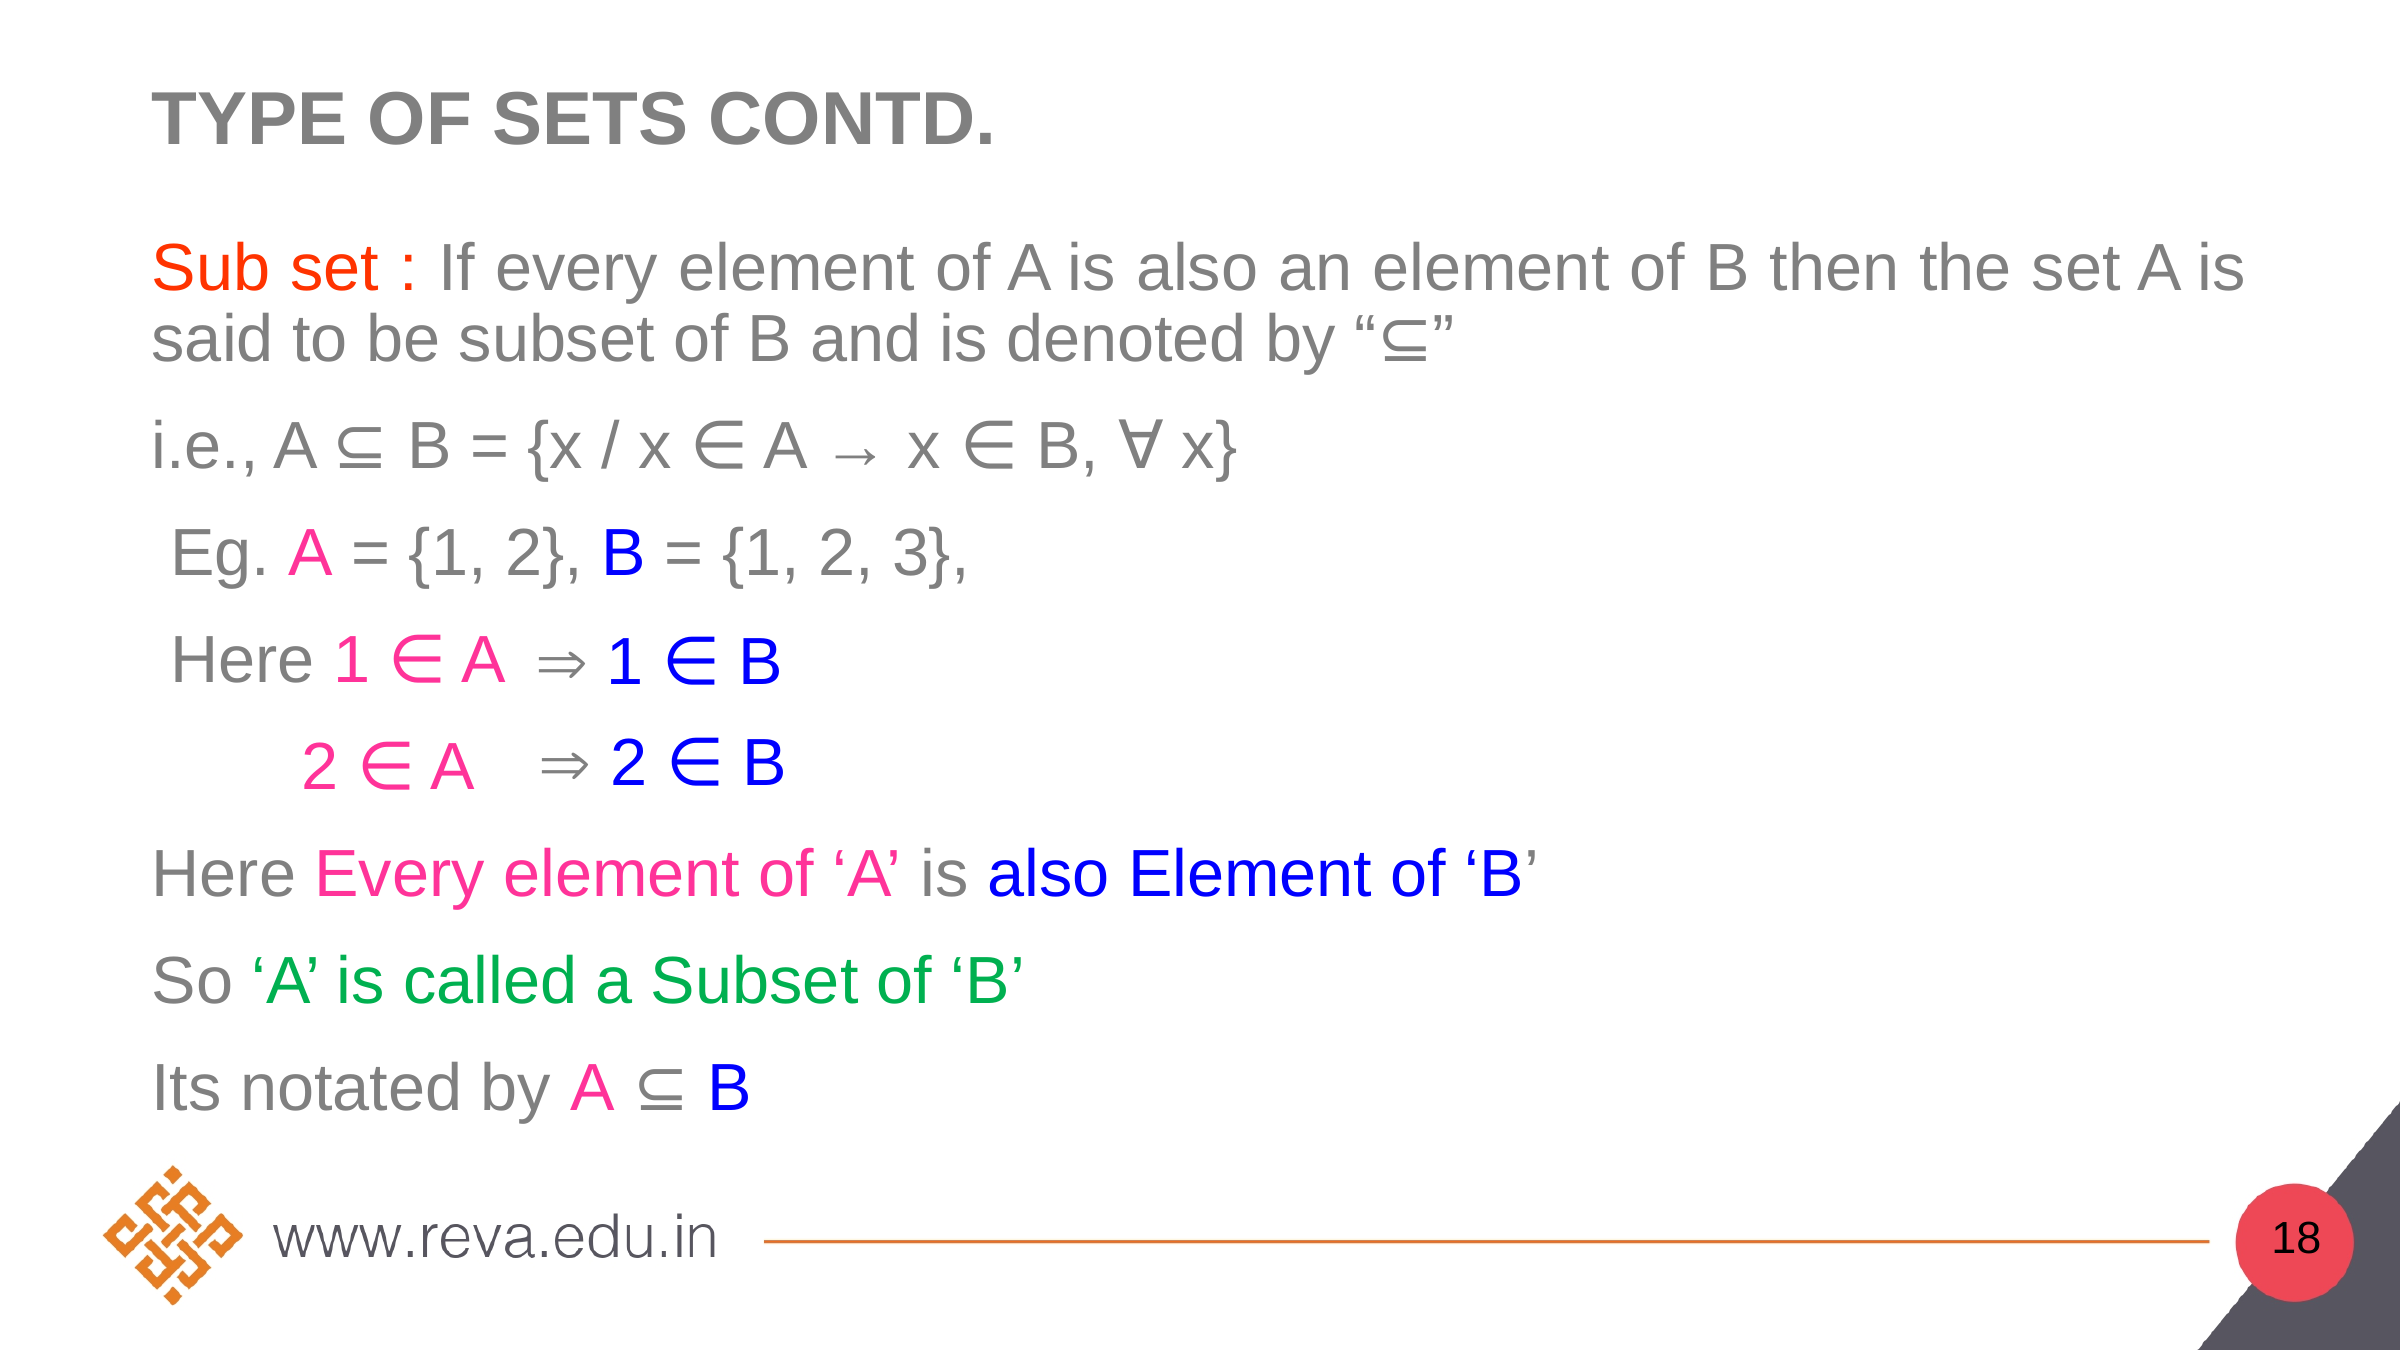

# Type of sets contd.
Sub set : If every element of A is also an element of B then the set A is said to be subset of B and is denoted by “⊆”
i.e., A ⊆ B = {x / x ∈ A → x ∈ B, ∀ x}
 Eg. A = {1, 2}, B = {1, 2, 3},
 Here 1 ∈ A
	2 ∈ A
Here Every element of ‘A’ is also Element of ‘B’
So ‘A’ is called a Subset of ‘B’
Its notated by A ⊆ B
⇒ 1 ∈ B
⇒ 2 ∈ B
18